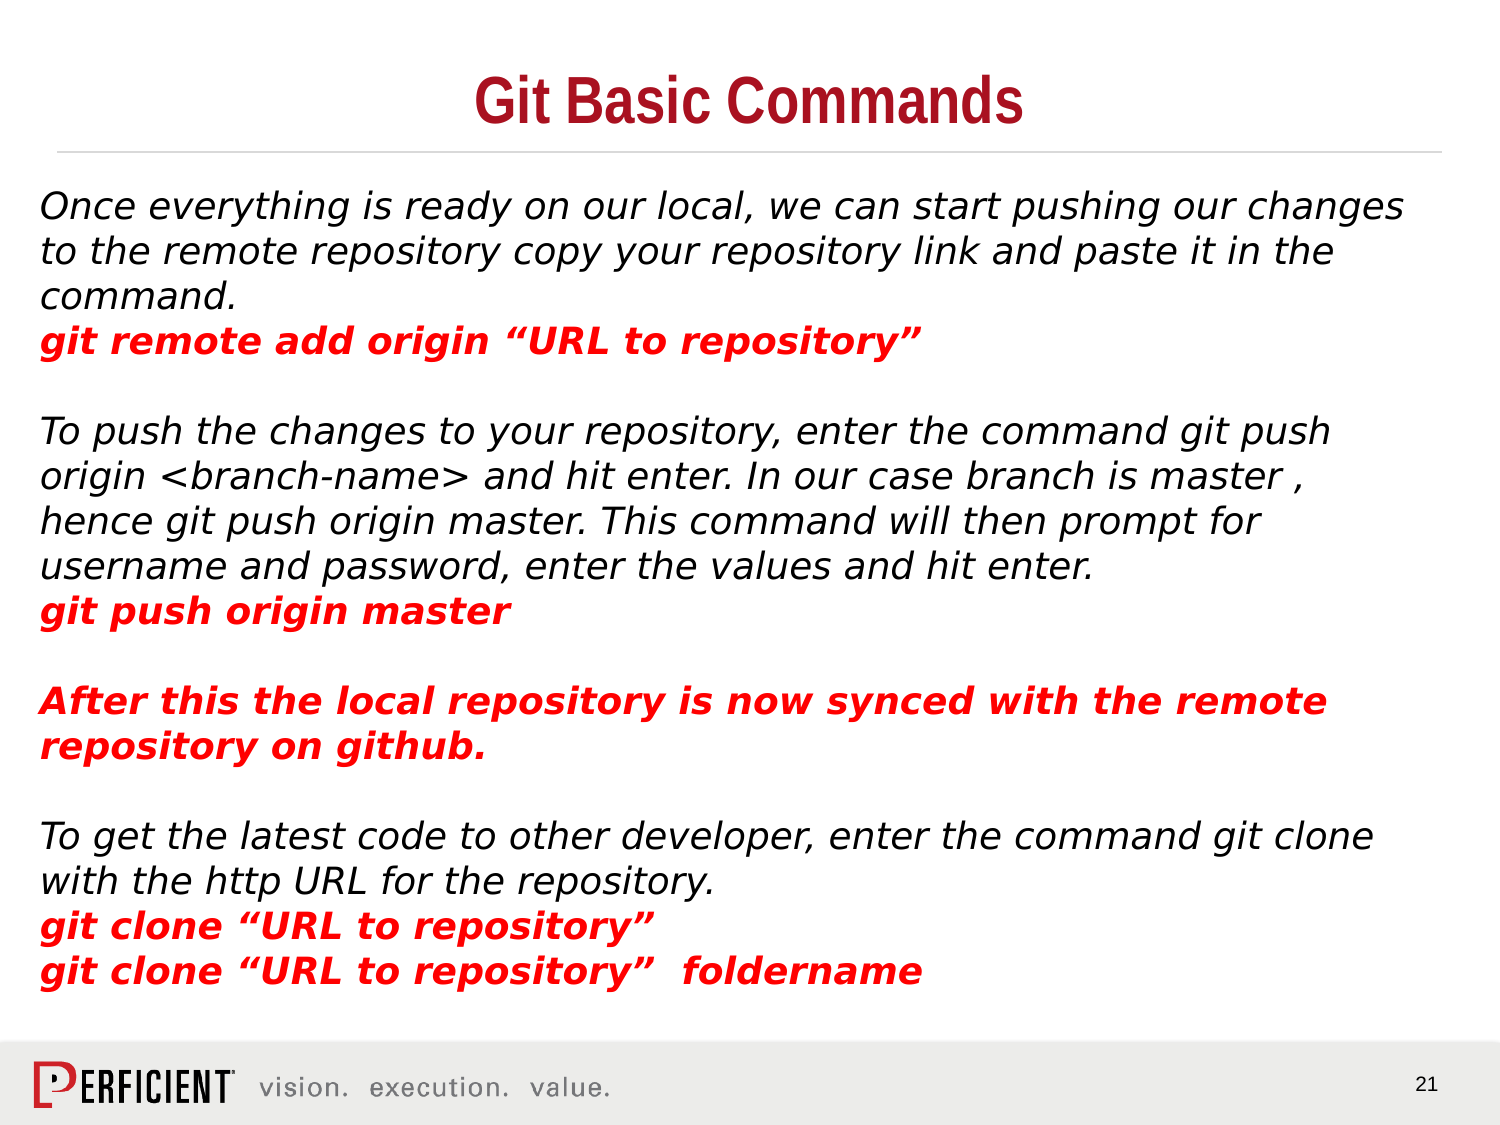

# Git Basic Commands
Once everything is ready on our local, we can start pushing our changes to the remote repository copy your repository link and paste it in the command.
git remote add origin “URL to repository”

To push the changes to your repository, enter the command git push origin <branch-name> and hit enter. In our case branch is master , hence git push origin master. This command will then prompt for username and password, enter the values and hit enter.
git push origin master

After this the local repository is now synced with the remote repository on github.

To get the latest code to other developer, enter the command git clone with the http URL for the repository.
git clone “URL to repository”
git clone “URL to repository”  foldername